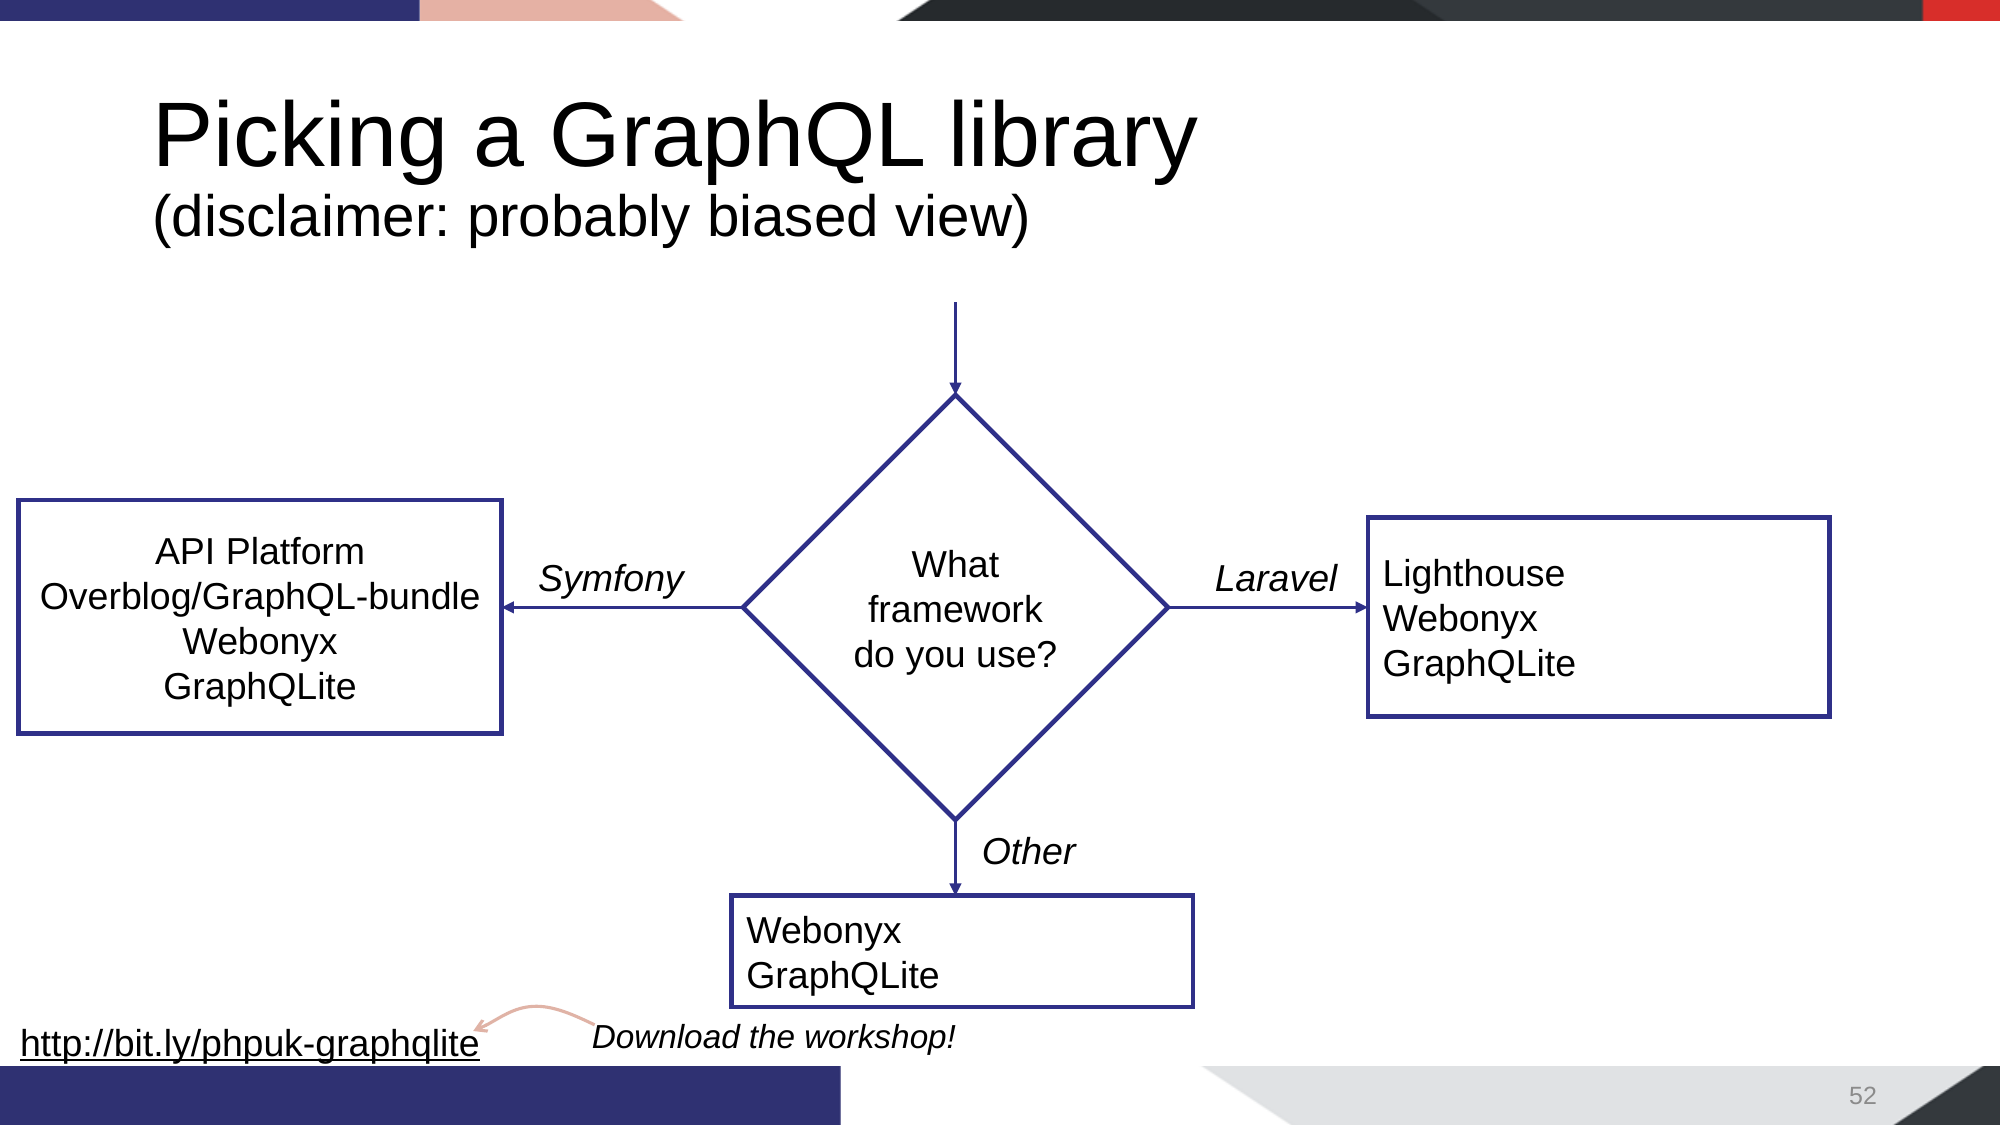

# Picking a GraphQL library (disclaimer: probably biased view)
What framework do you use?
API Platform
Overblog/GraphQL-bundle
Webonyx
GraphQLite
Lighthouse
Webonyx
GraphQLite
Symfony
Laravel
Other
Webonyx
GraphQLite

52